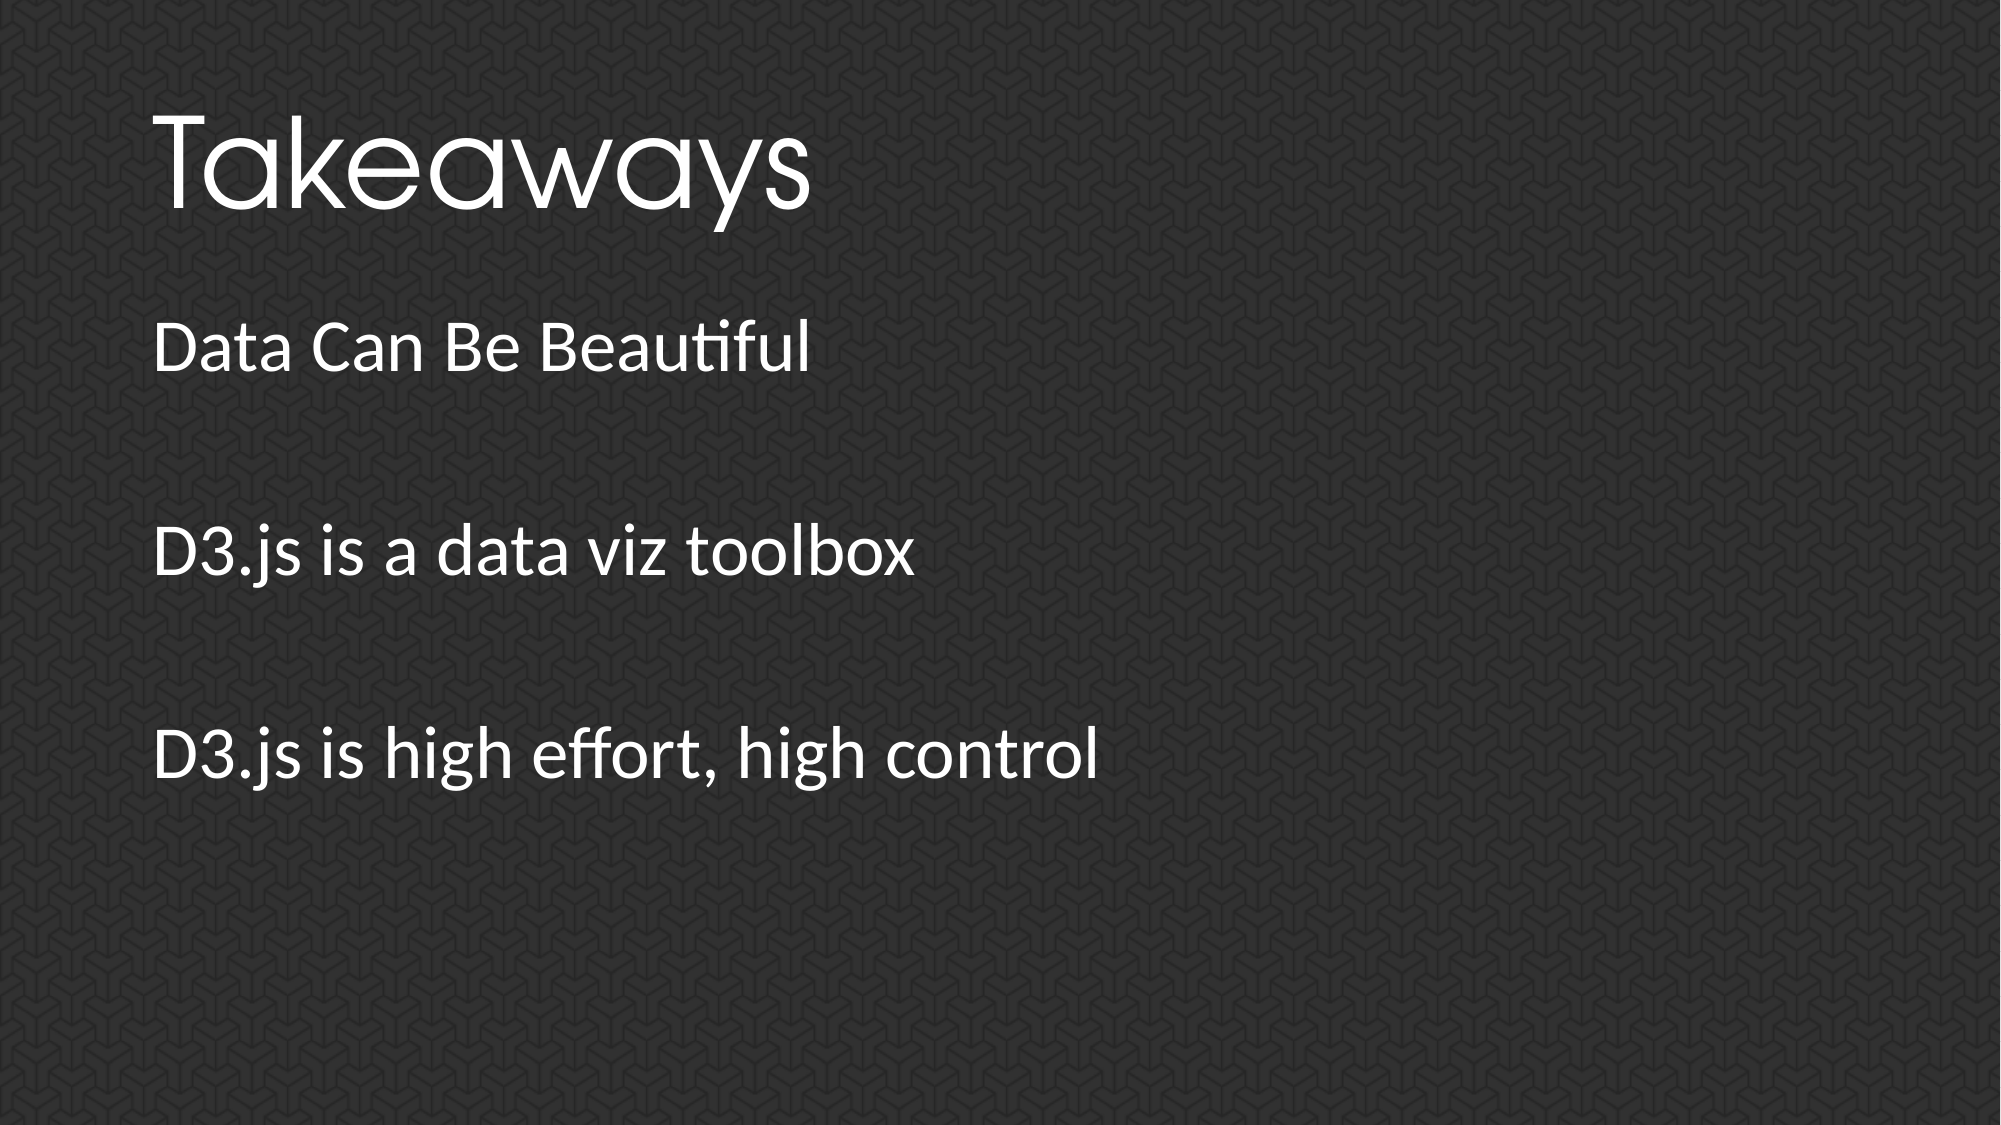

# Takeaways
Data Can Be Beautiful

D3.js is a data viz toolbox

D3.js is high effort, high control